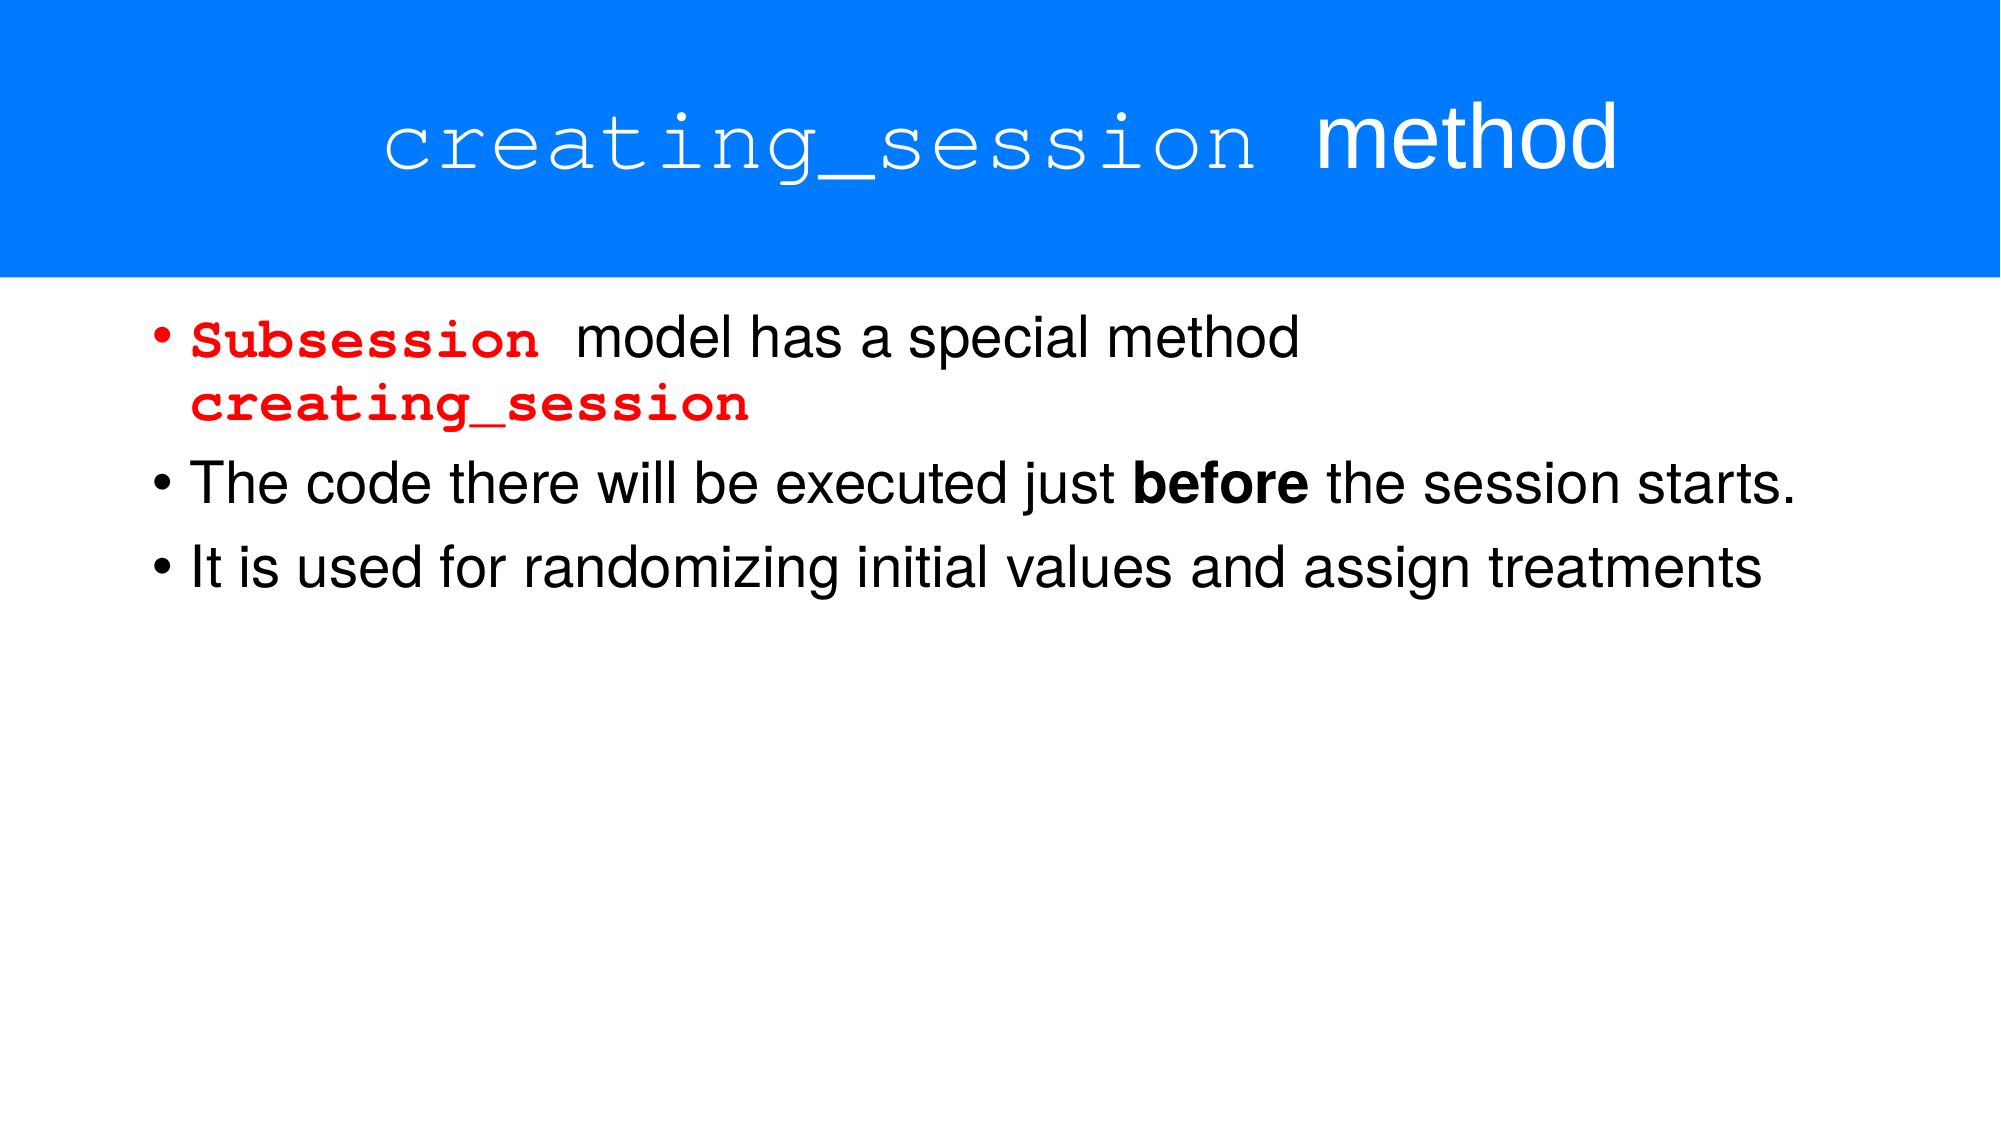

# creating_session method
Subsession model has a special method creating_session
The code there will be executed just before the session starts.
It is used for randomizing initial values and assign treatments